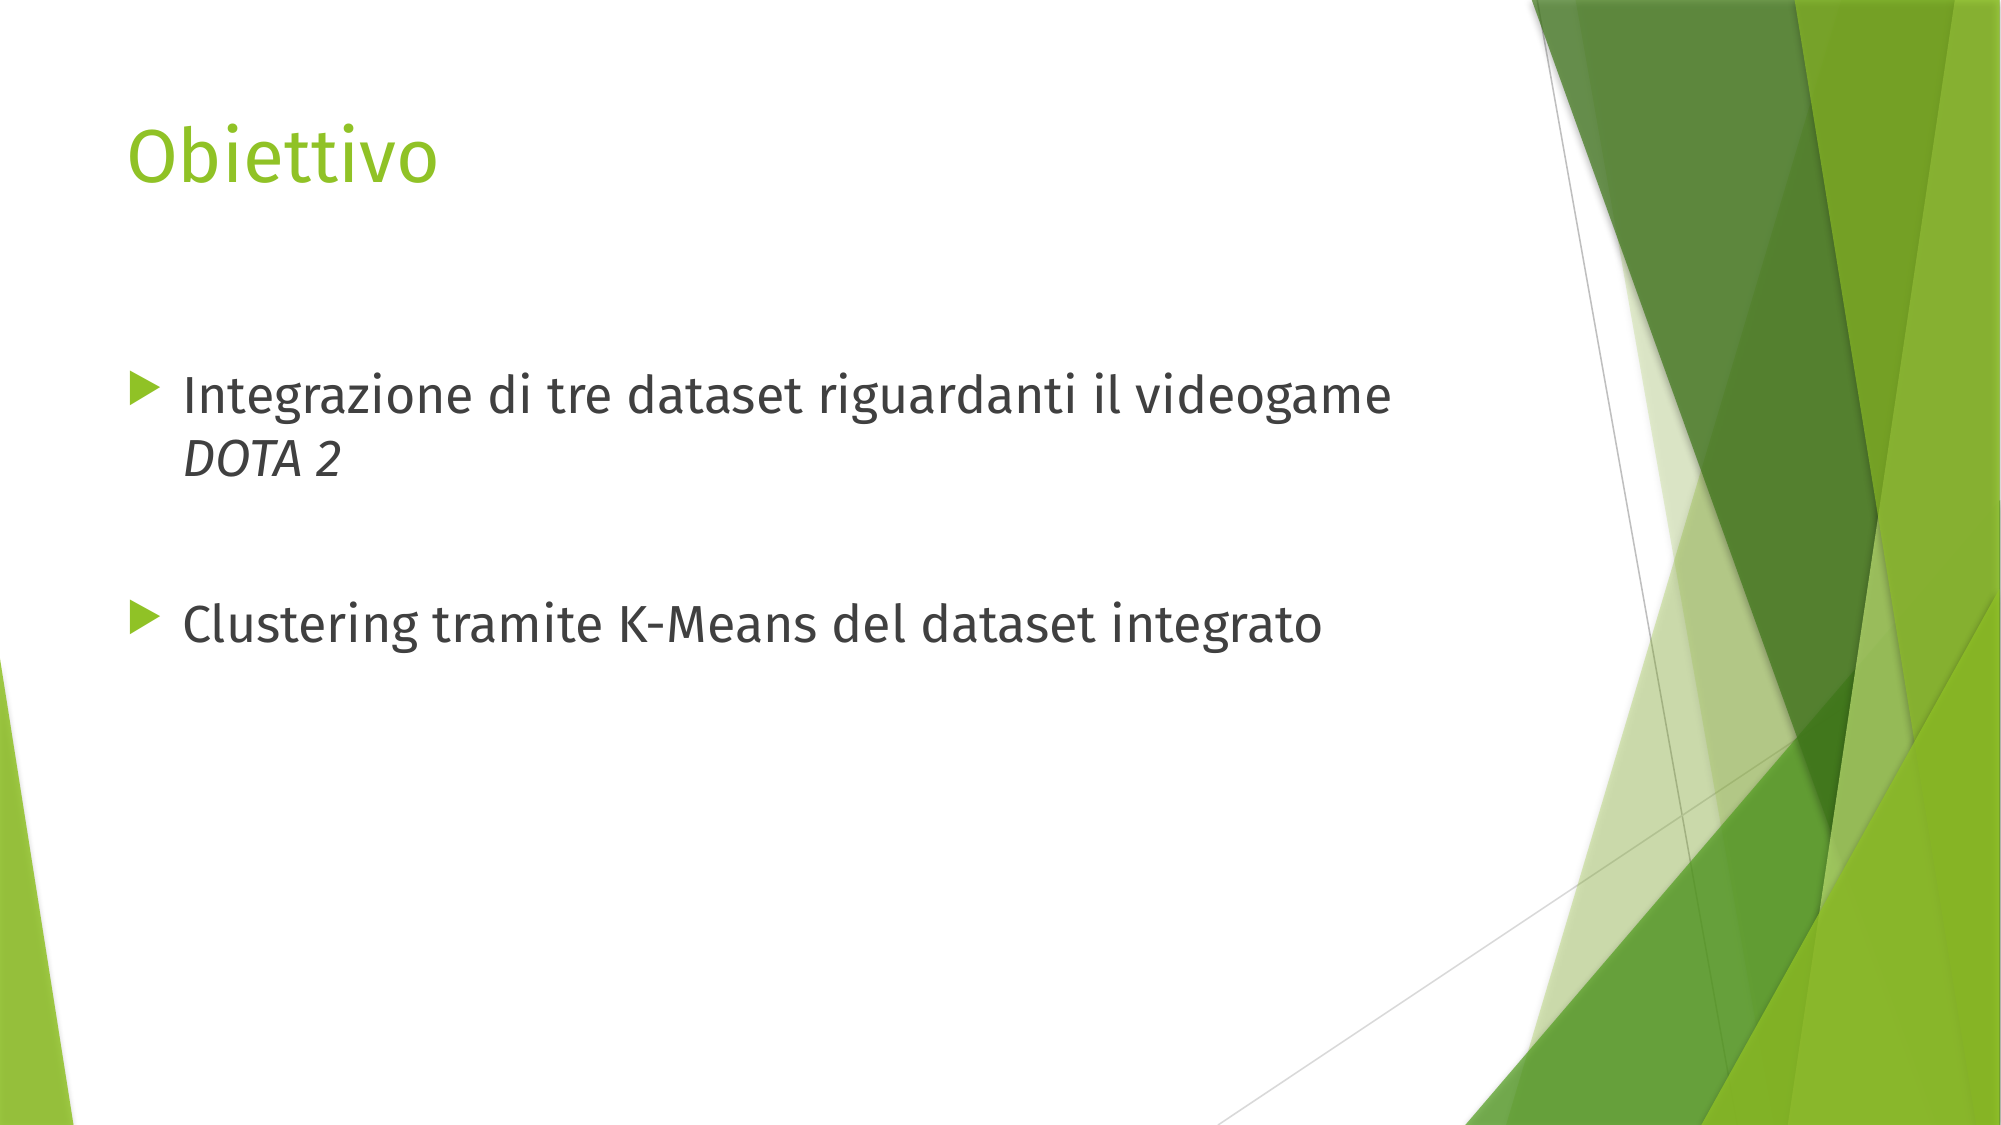

# Obiettivo
Integrazione di tre dataset riguardanti il videogame DOTA 2

Clustering tramite K-Means del dataset integrato